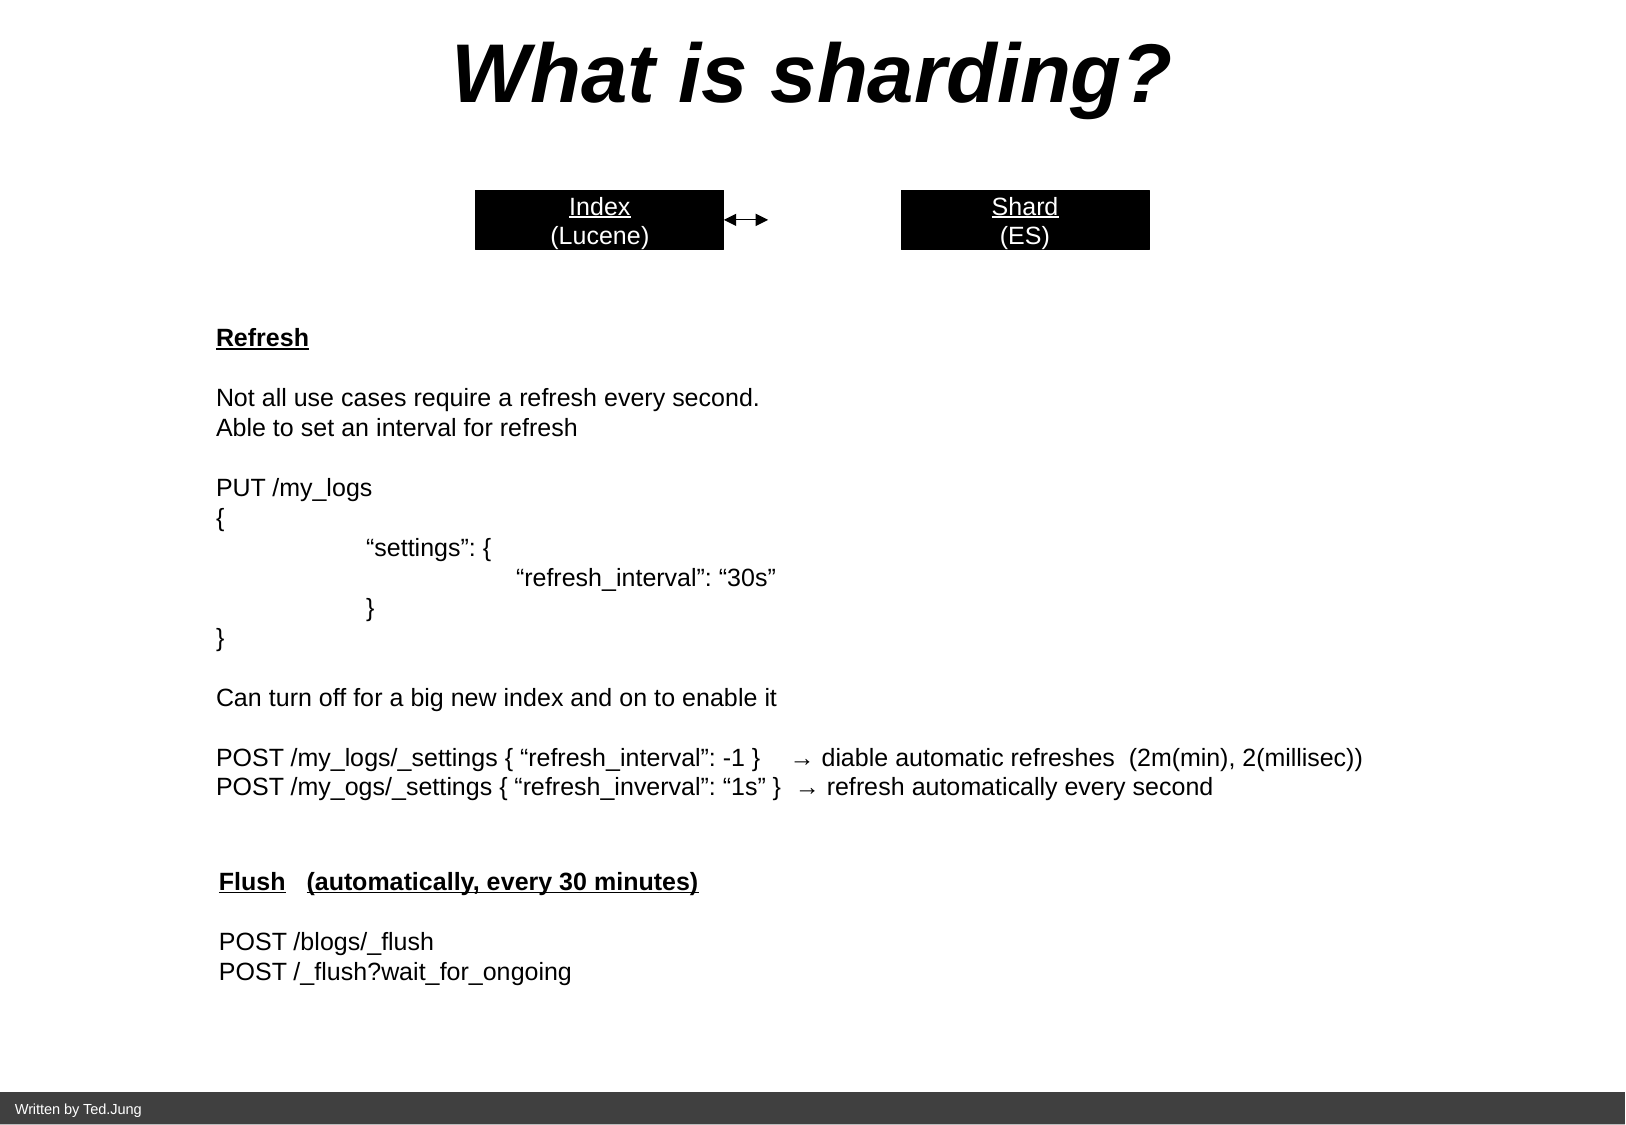

What is sharding?
Index
(Lucene)
Shard
(ES)
Refresh

Not all use cases require a refresh every second.
Able to set an interval for refresh

PUT /my_logs
{
	“settings”: {
		“refresh_interval”: “30s”
	}
}

Can turn off for a big new index and on to enable it

POST /my_logs/_settings { “refresh_interval”: -1 }    → diable automatic refreshes  (2m(min), 2(millisec))
POST /my_ogs/_settings { “refresh_inverval”: “1s” }  → refresh automatically every second
Flush   (automatically, every 30 minutes)

POST /blogs/_flush
POST /_flush?wait_for_ongoing